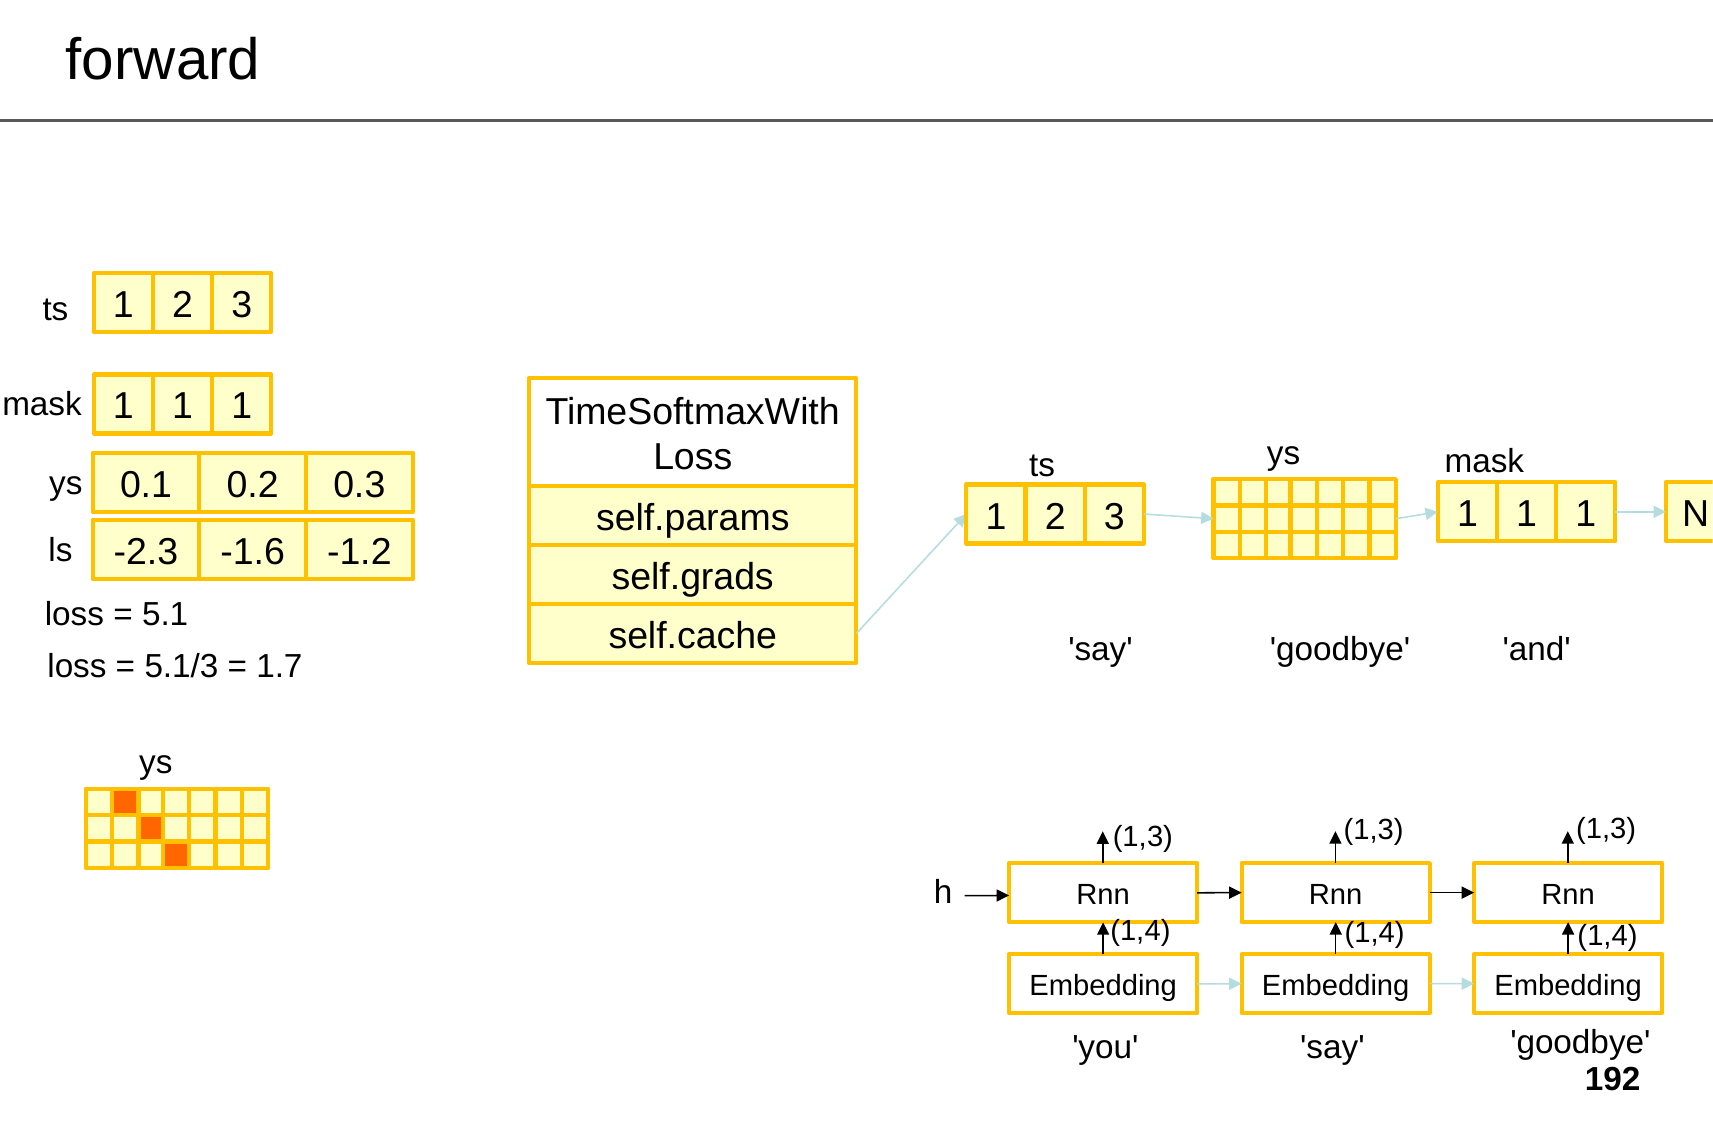

forward
1
2
3
ts
1
1
1
mask
TimeSoftmaxWithLoss
ys

mask
ts
0.1
0.2
0.3
ys
1
1
1
N
T
V
1
2
3
self.params
-2.3
-1.6
-1.2
ls
self.grads
loss = 5.1
self.cache
'say'
'goodbye'
'and'
loss = 5.1/3 = 1.7
ys

(1,3)
(1,3)
(1,3)

h
Rnn
Rnn
Rnn
(1,4)
(1,4)
(1,4)
Embedding
Embedding
Embedding
'goodbye'
'you'
'say'